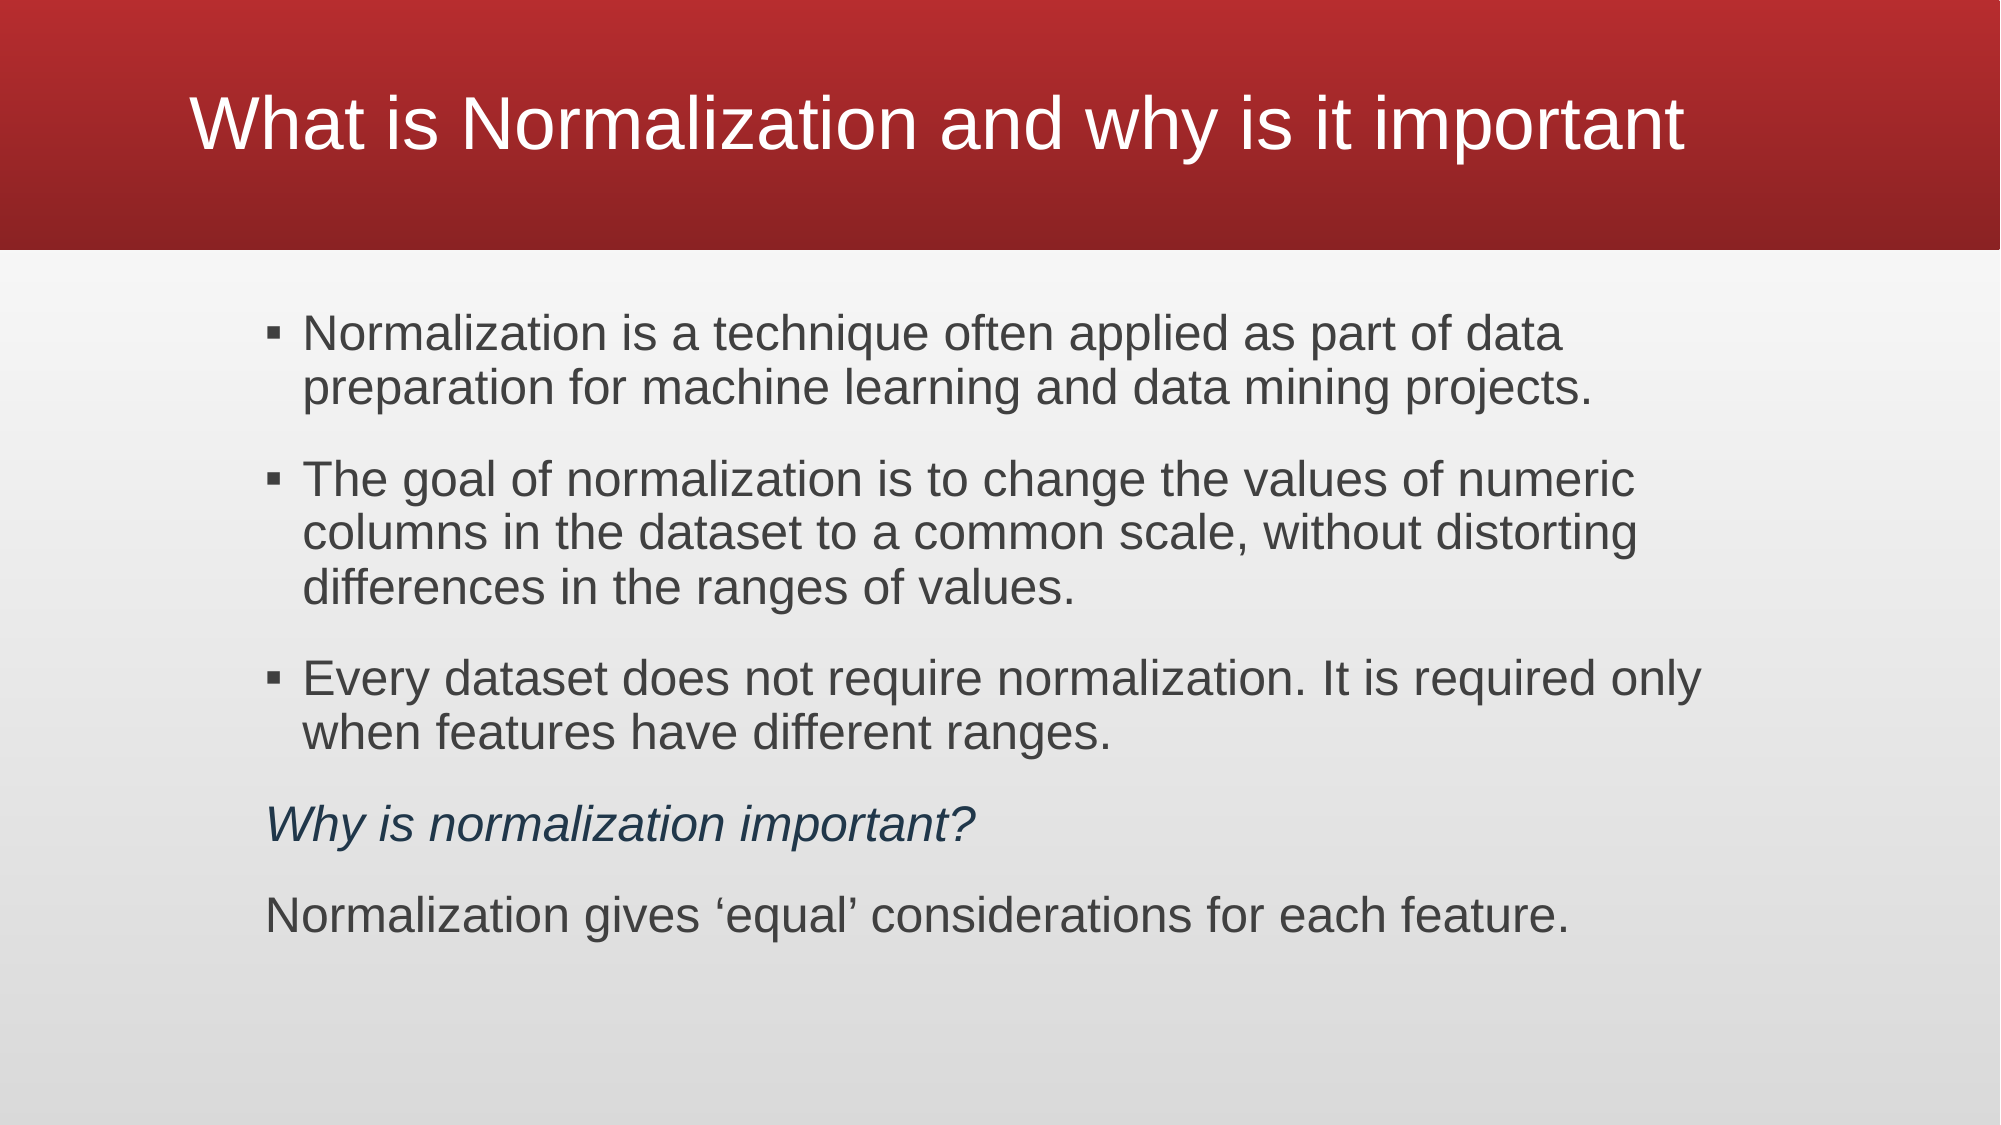

# What is Normalization and why is it important
Normalization is a technique often applied as part of data preparation for machine learning and data mining projects.
The goal of normalization is to change the values of numeric columns in the dataset to a common scale, without distorting differences in the ranges of values.
Every dataset does not require normalization. It is required only when features have different ranges.
Why is normalization important?
Normalization gives ‘equal’ considerations for each feature.